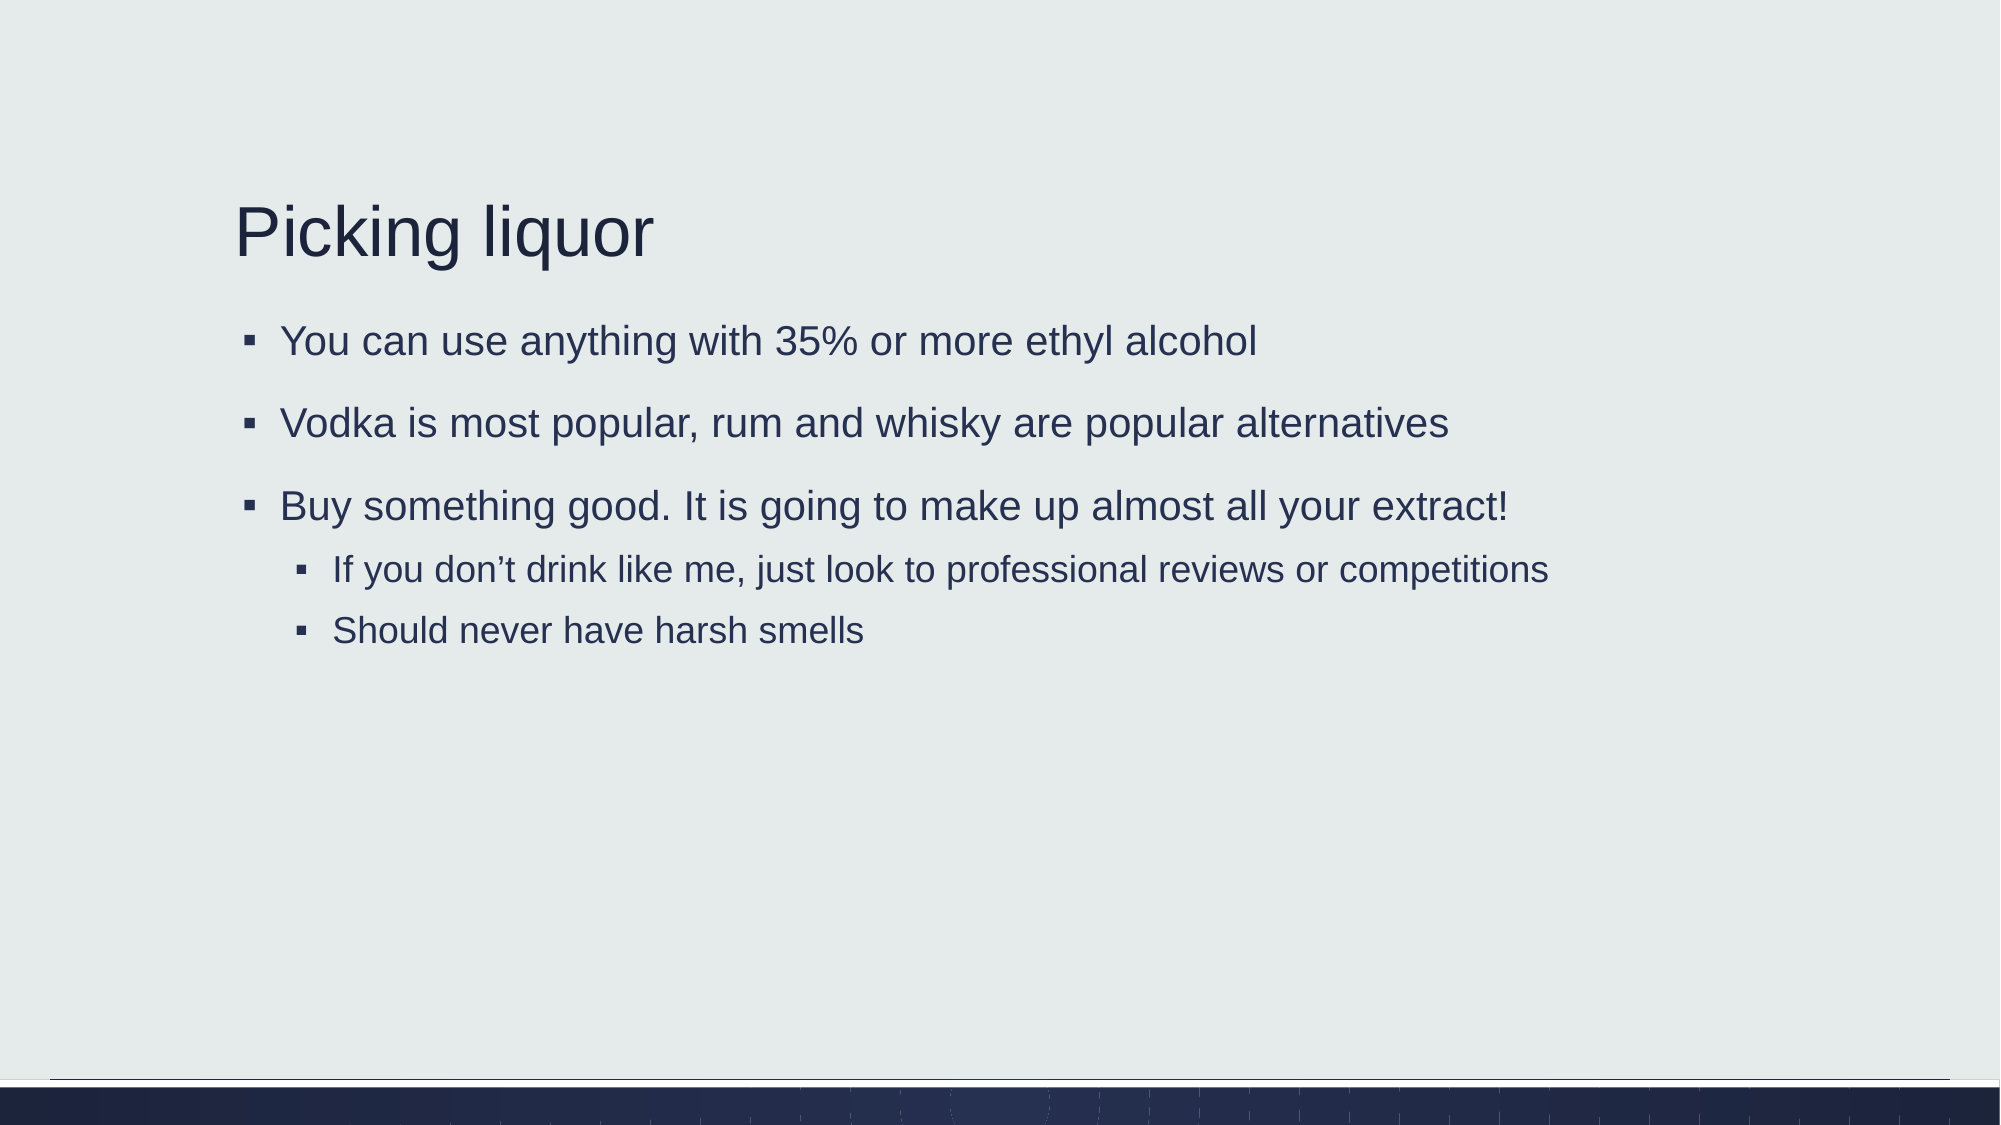

# Picking liquor
You can use anything with 35% or more ethyl alcohol
Vodka is most popular, rum and whisky are popular alternatives
Buy something good. It is going to make up almost all your extract!
If you don’t drink like me, just look to professional reviews or competitions
Should never have harsh smells